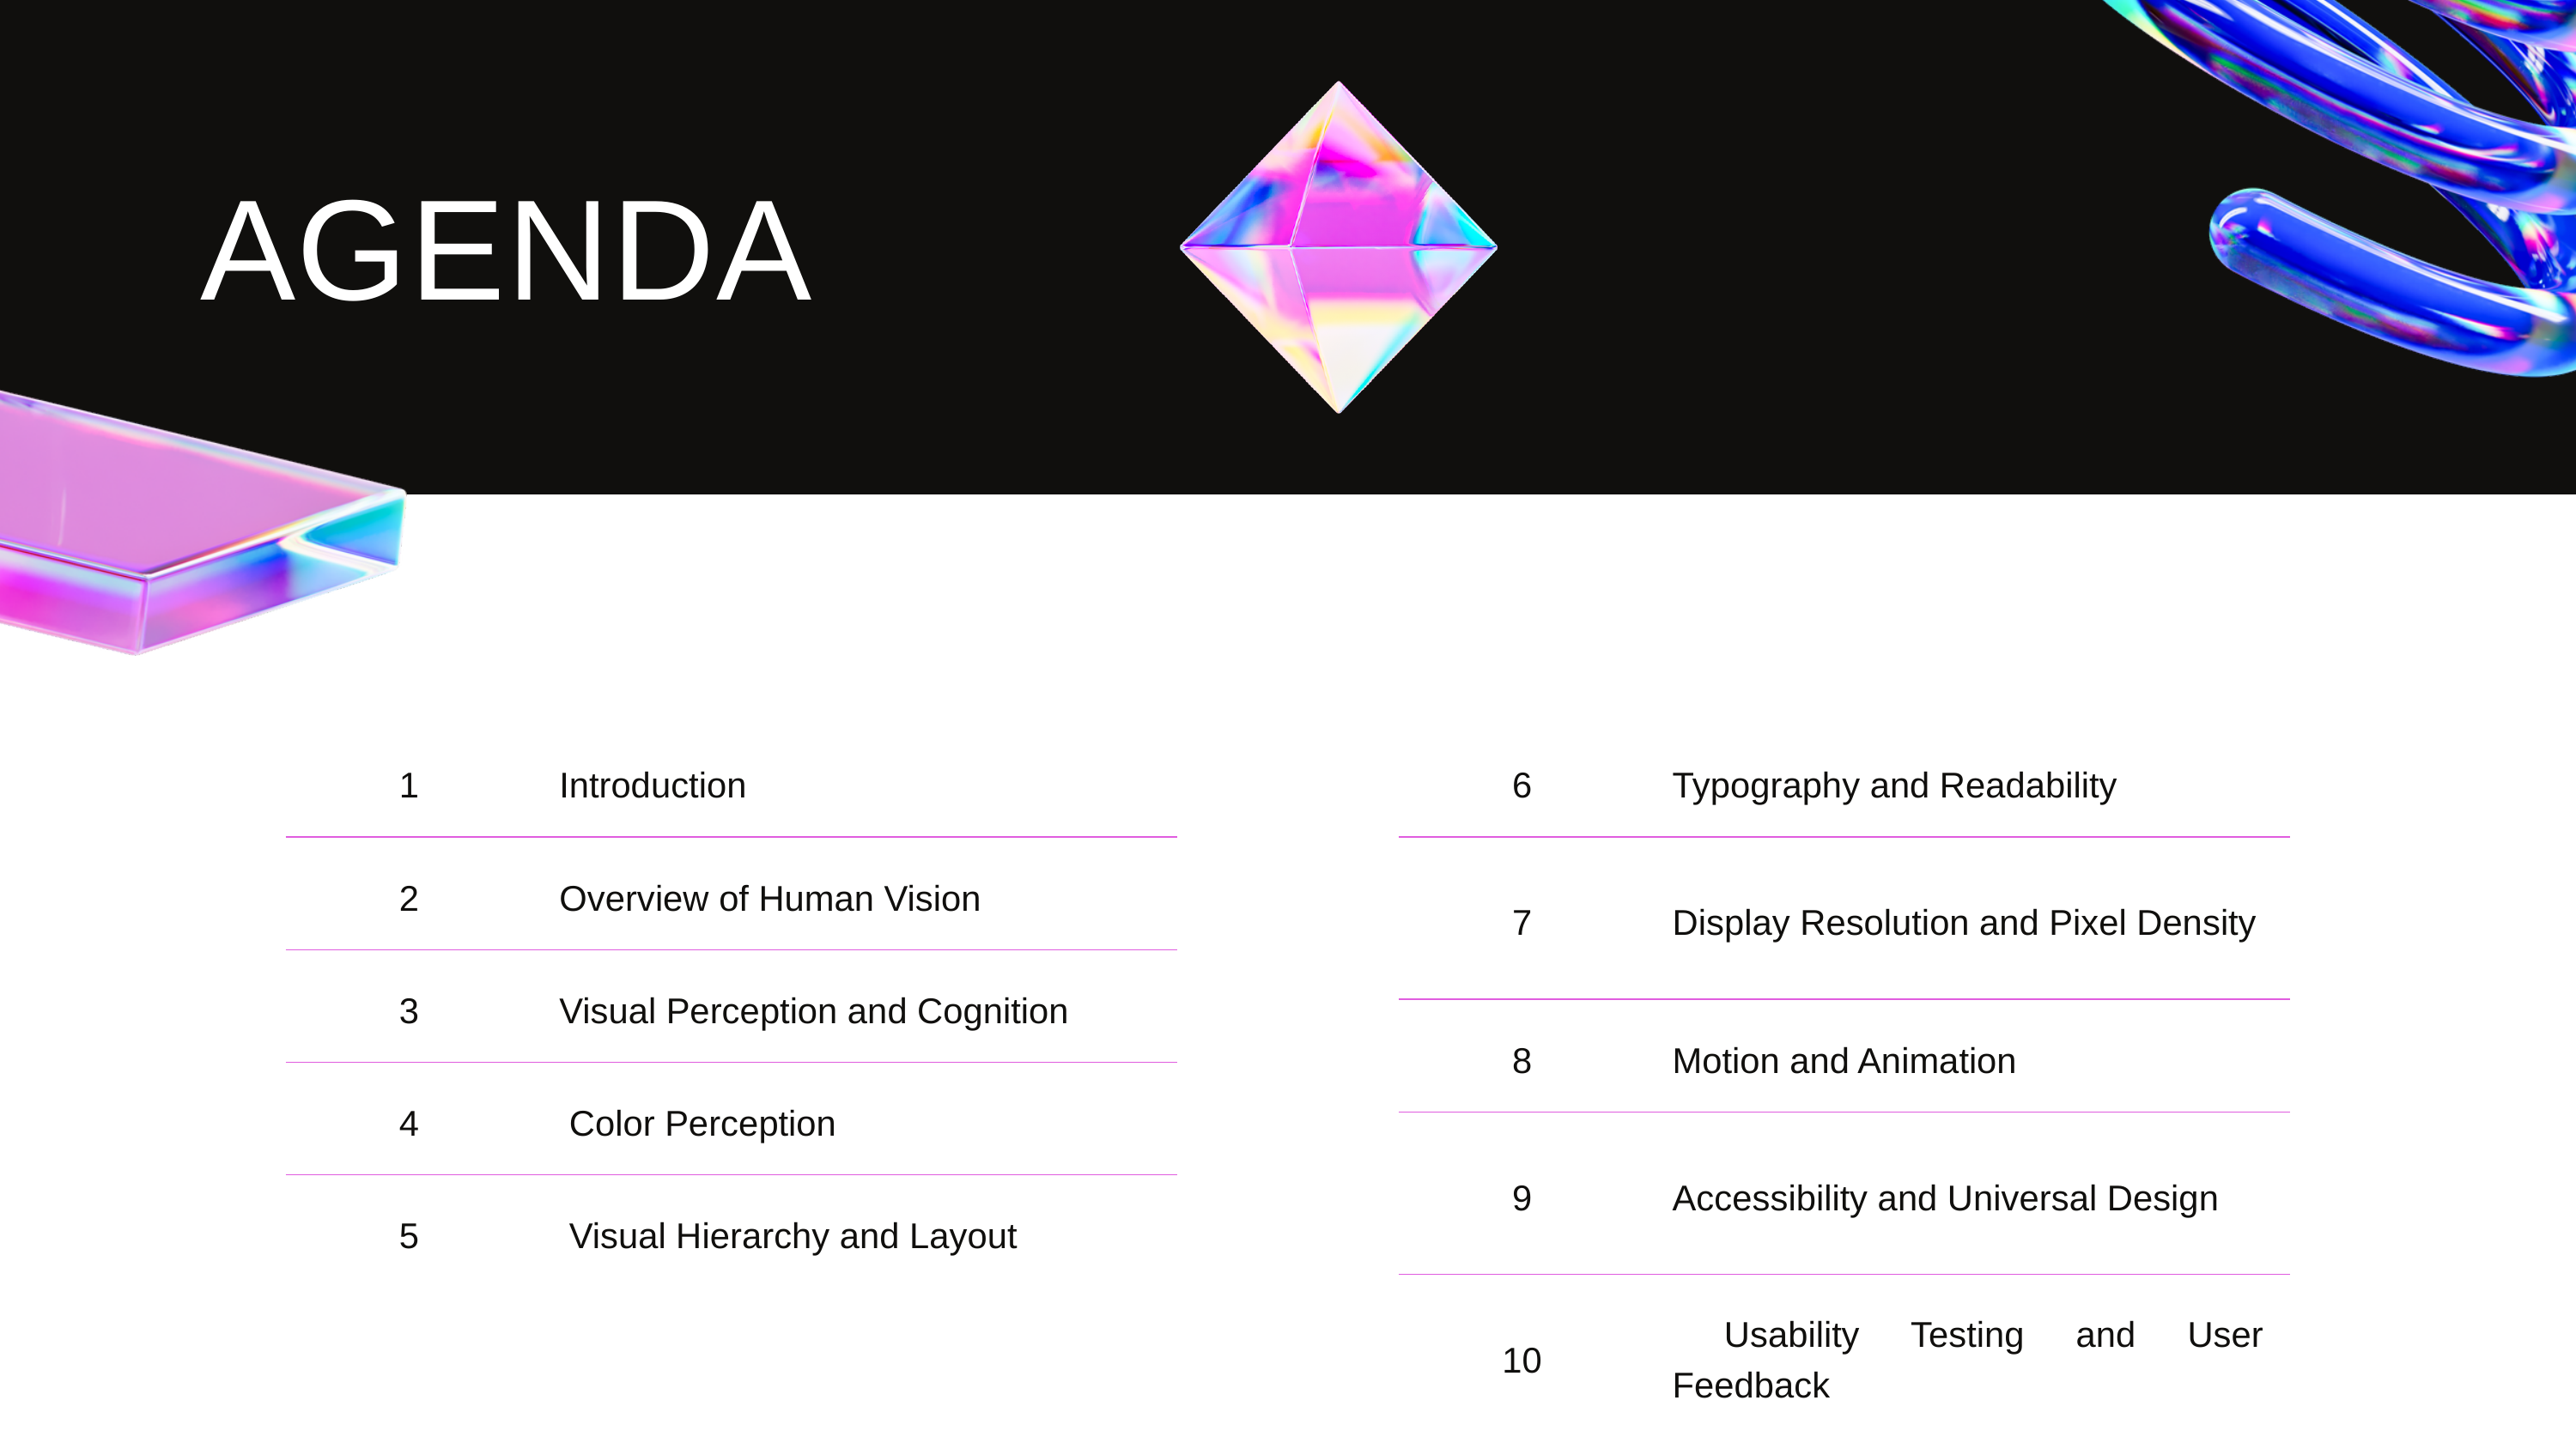

AGENDA

| 1 | Introduction |
| --- | --- |
| 2 | Overview of Human Vision |
| 3 | Visual Perception and Cognition |
| 4 | Color Perception |
| 5 | Visual Hierarchy and Layout |
| 6 | Typography and Readability |
| --- | --- |
| 7 | Display Resolution and Pixel Density |
| 8 | Motion and Animation |
| 9 | Accessibility and Universal Design |
| 10 | Usability Testing and User Feedback |